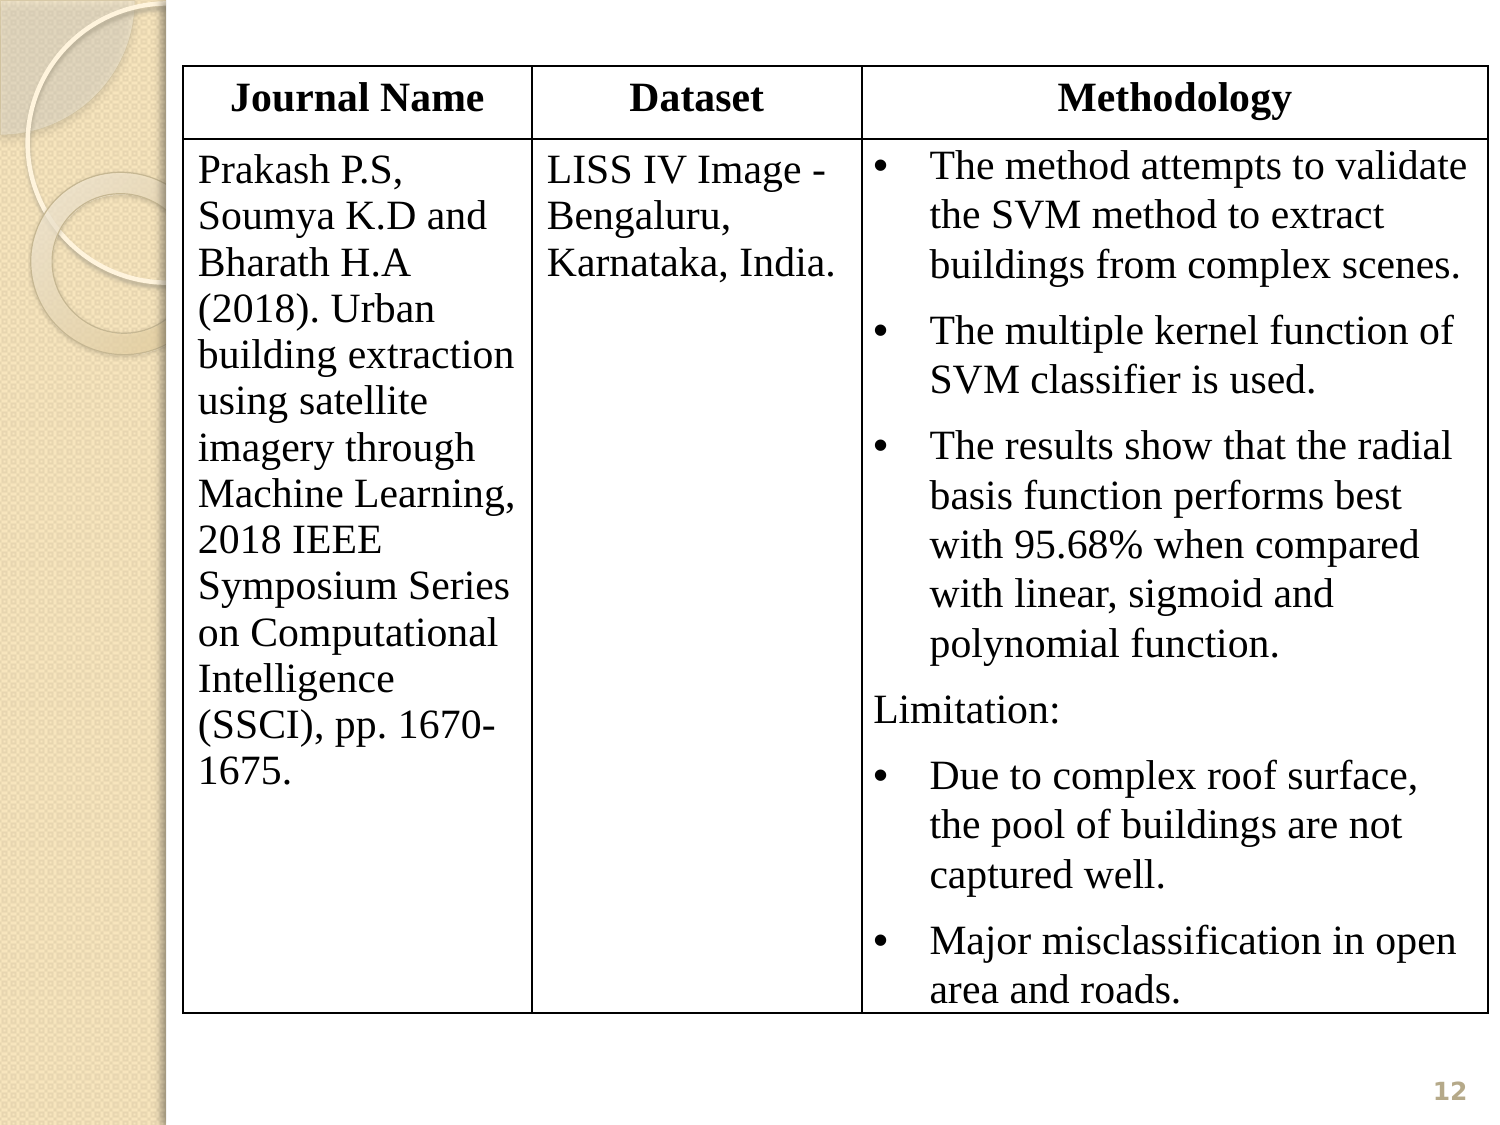

| Journal Name | Dataset | Methodology |
| --- | --- | --- |
| Prakash P.S, Soumya K.D and Bharath H.A (2018). Urban building extraction using satellite imagery through Machine Learning, 2018 IEEE Symposium Series on Computational Intelligence (SSCI), pp. 1670-1675. | LISS IV Image - Bengaluru, Karnataka, India. | The method attempts to validate the SVM method to extract buildings from complex scenes. The multiple kernel function of SVM classifier is used. The results show that the radial basis function performs best with 95.68% when compared with linear, sigmoid and polynomial function. Limitation: Due to complex roof surface, the pool of buildings are not captured well. Major misclassification in open area and roads. |
12